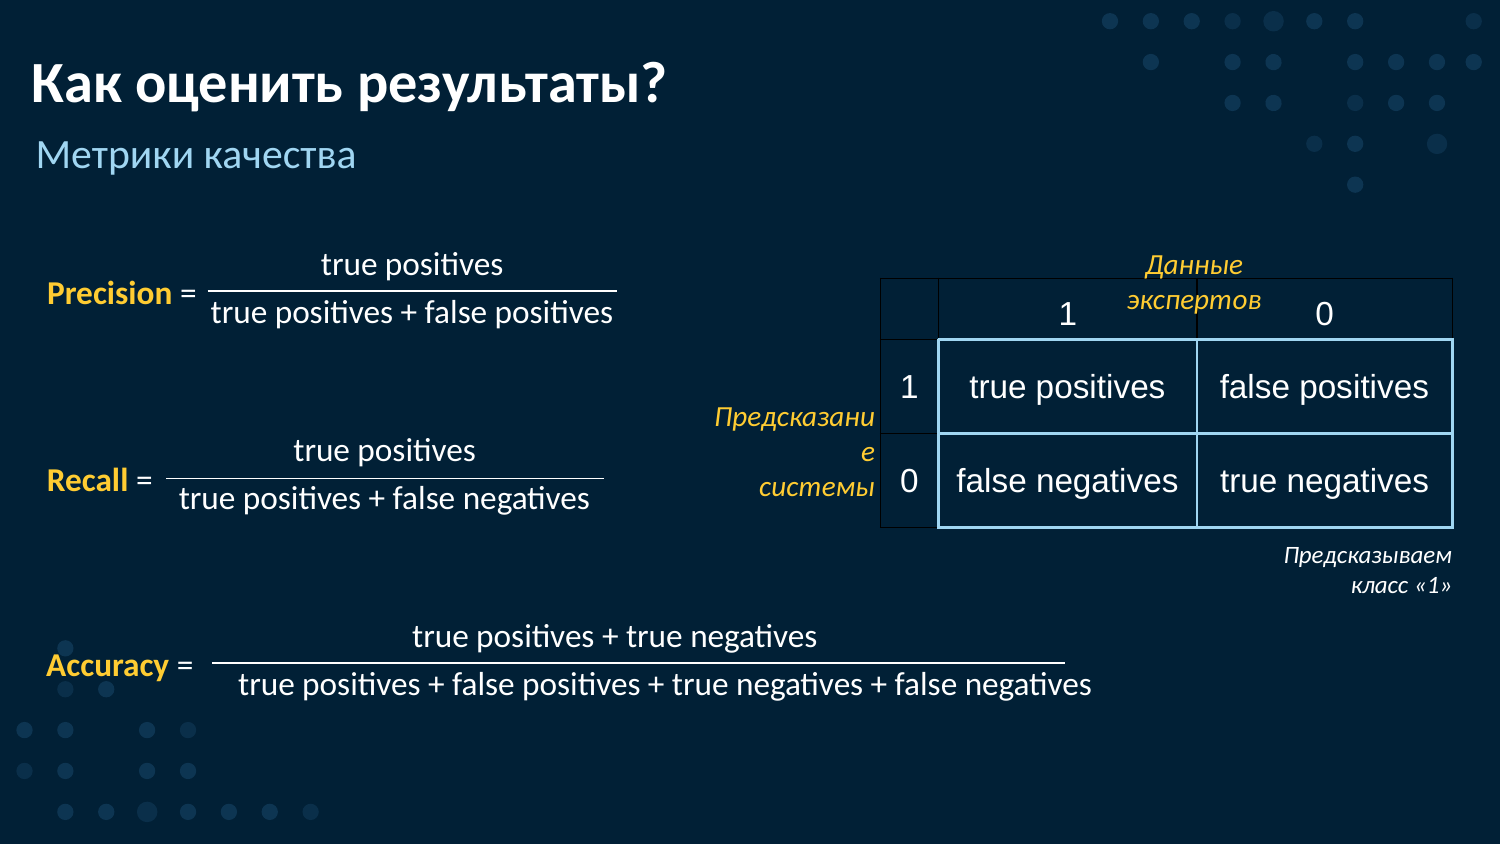

Как оценить результаты?

Метрики качества

true positives
true positives + false positives
Данные экспертов

Precision =
|  | 1 | 0 |
| --- | --- | --- |
| 1 | true positives | false positives |
| 0 | false negatives | true negatives |
Предсказание
системы
true positives
true positives + false negatives
Recall =
Предсказываем
класс «1»
true positives + true negatives
true positives + false positives + true negatives + false negatives
Accuracy =